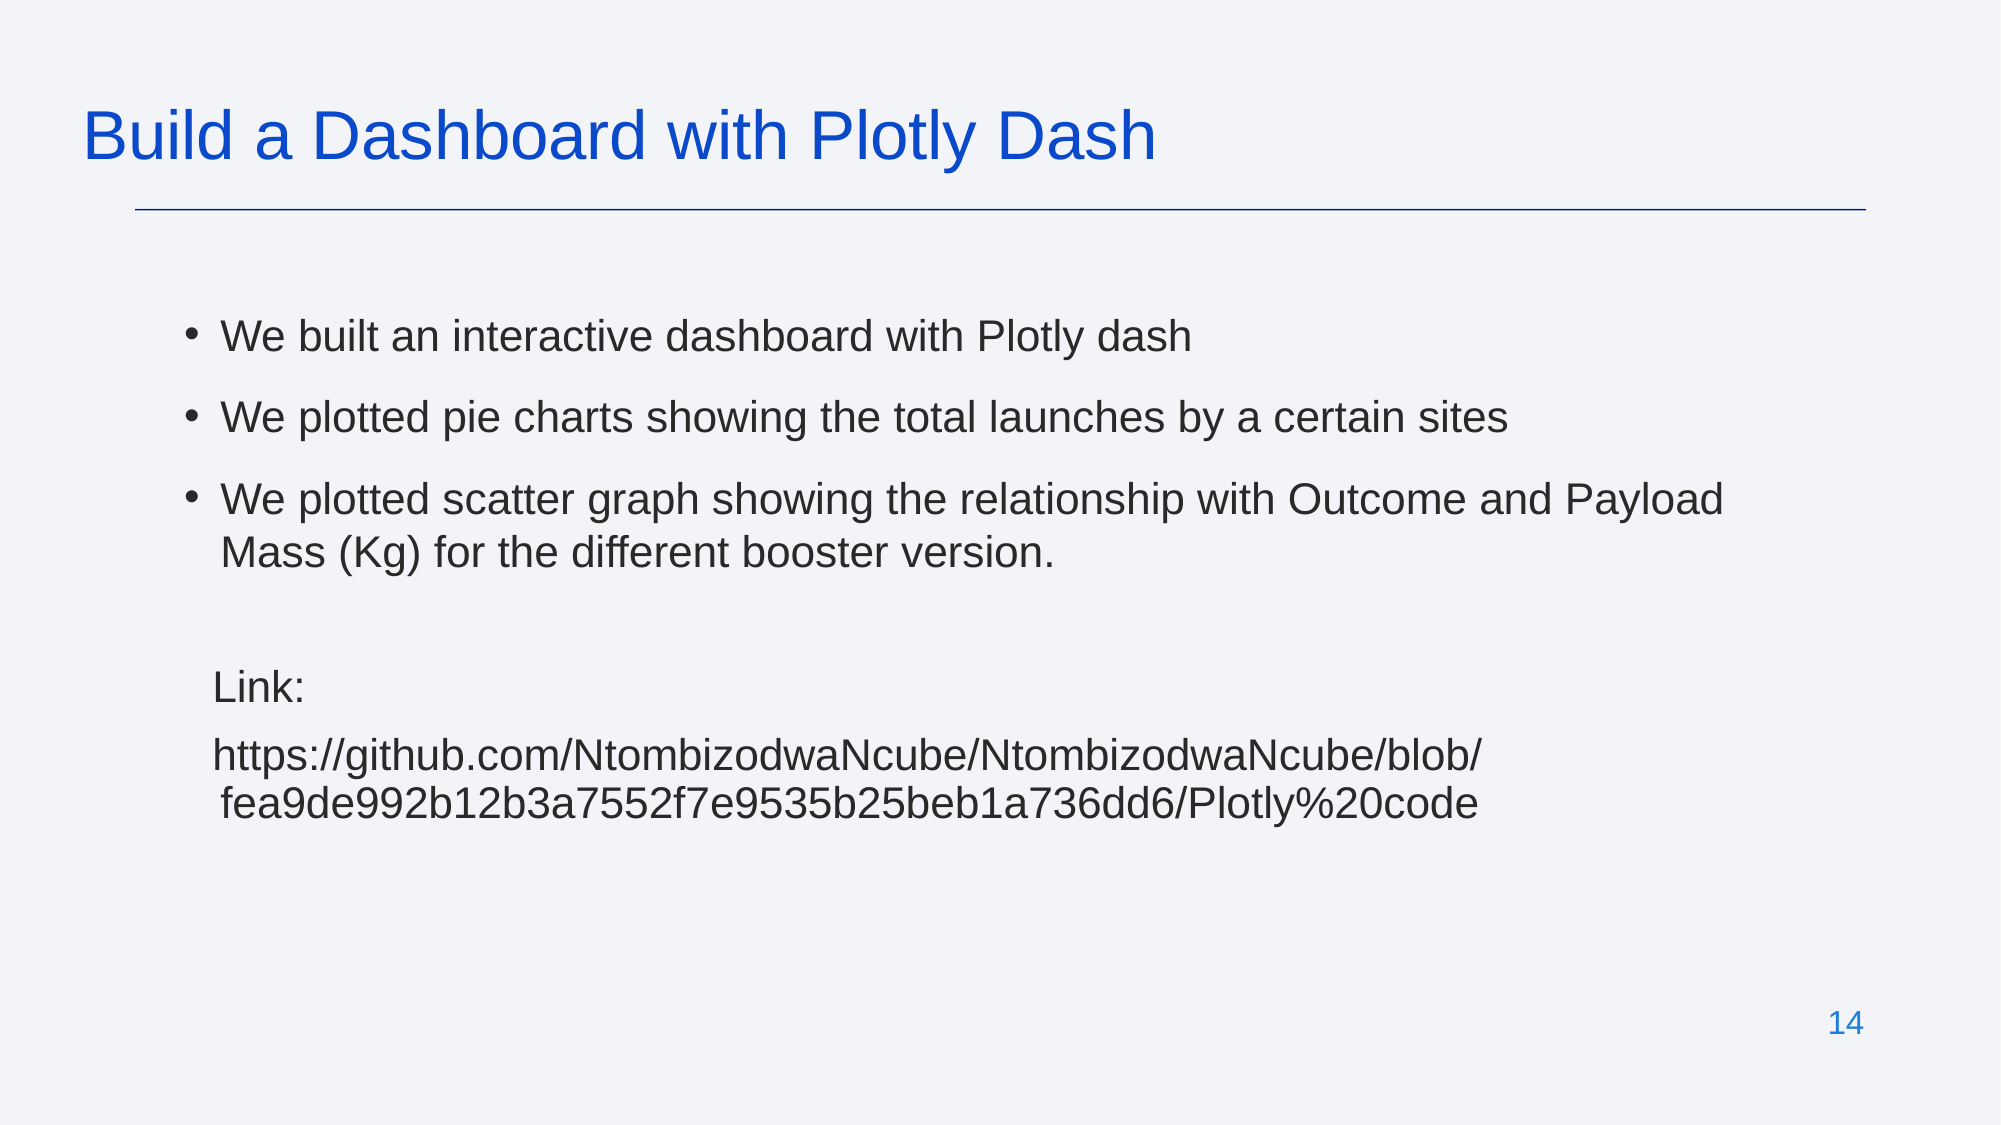

Build a Dashboard with Plotly Dash
We built an interactive dashboard with Plotly dash
We plotted pie charts showing the total launches by a certain sites
We plotted scatter graph showing the relationship with Outcome and Payload Mass (Kg) for the different booster version.

Link:
https://github.com/NtombizodwaNcube/NtombizodwaNcube/blob/fea9de992b12b3a7552f7e9535b25beb1a736dd6/Plotly%20code
14